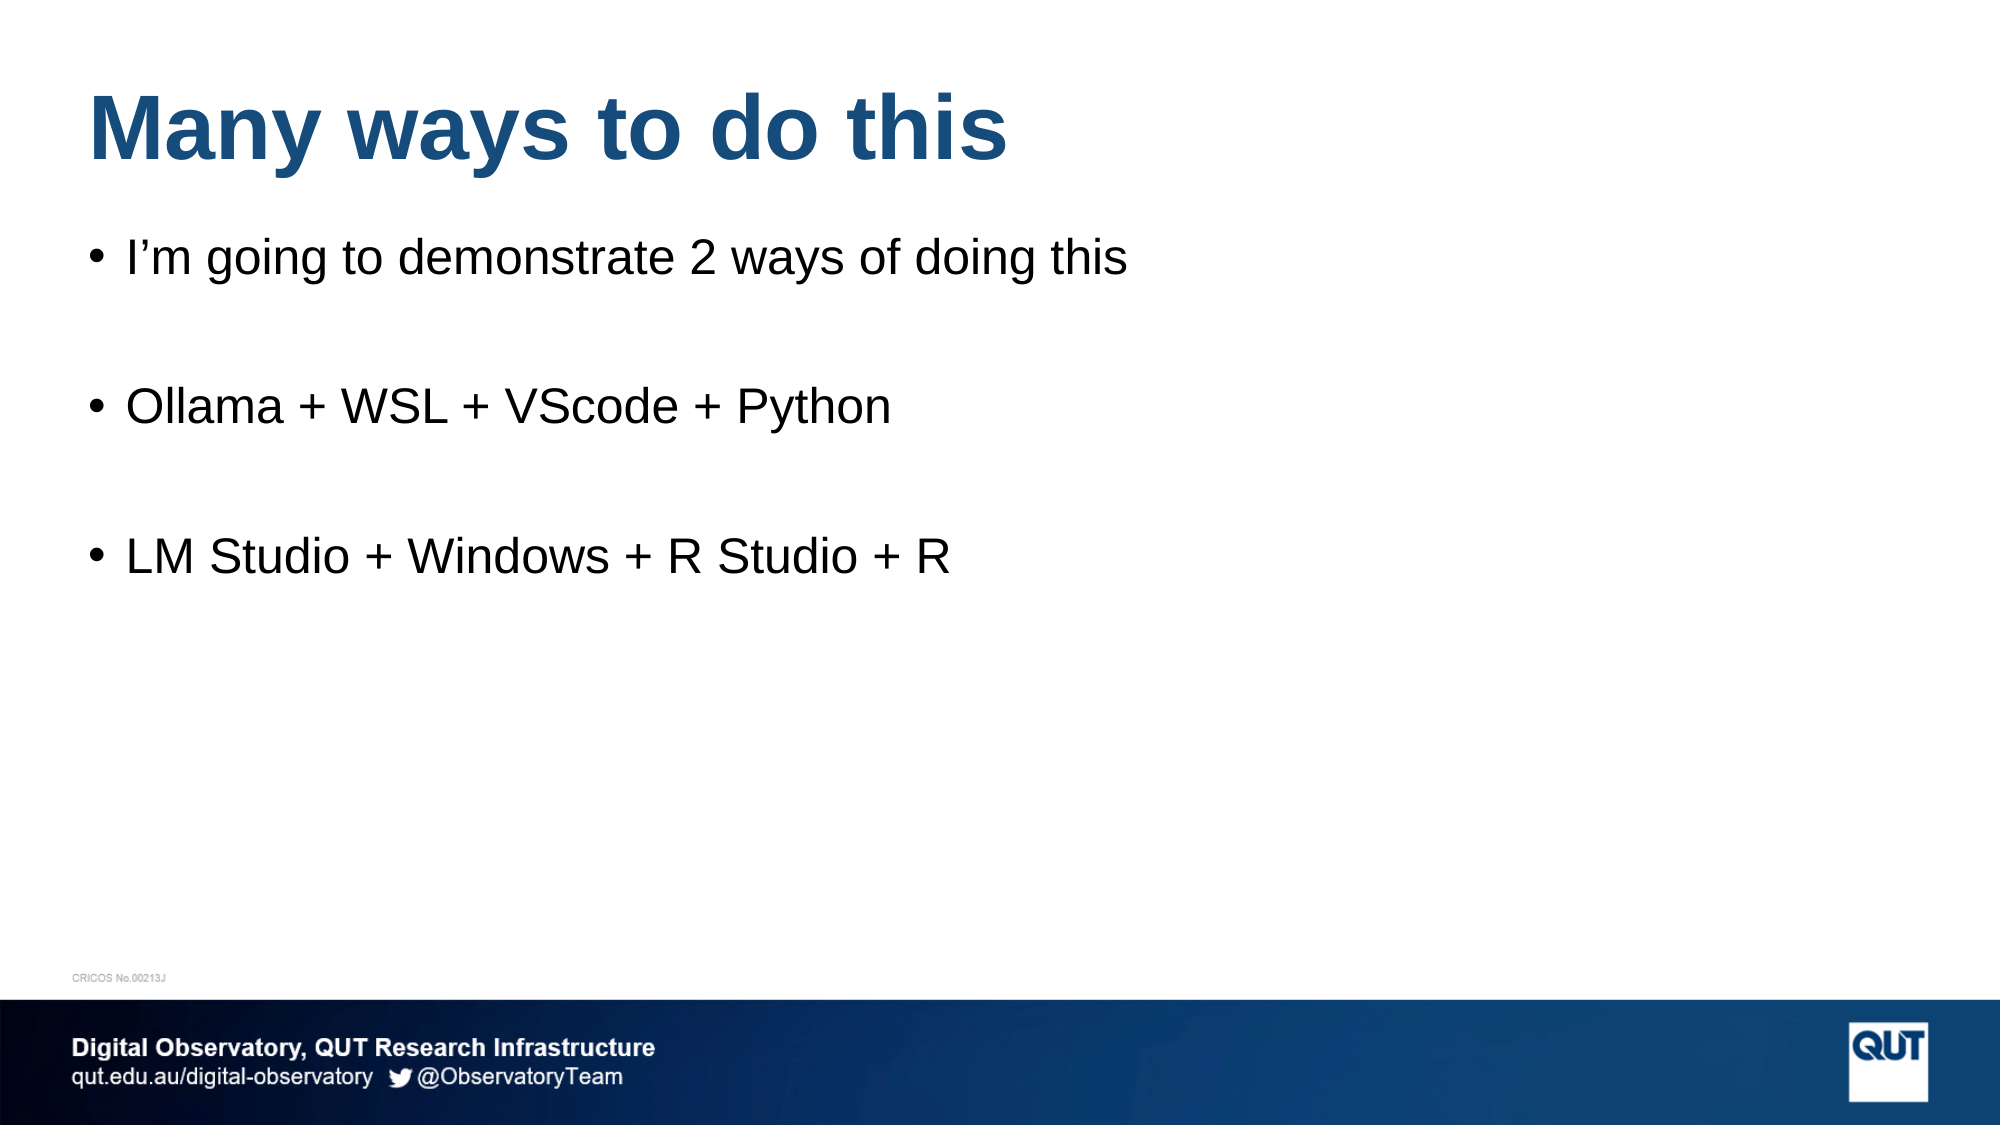

# Many ways to do this
I’m going to demonstrate 2 ways of doing this

Ollama + WSL + VScode + Python

LM Studio + Windows + R Studio + R